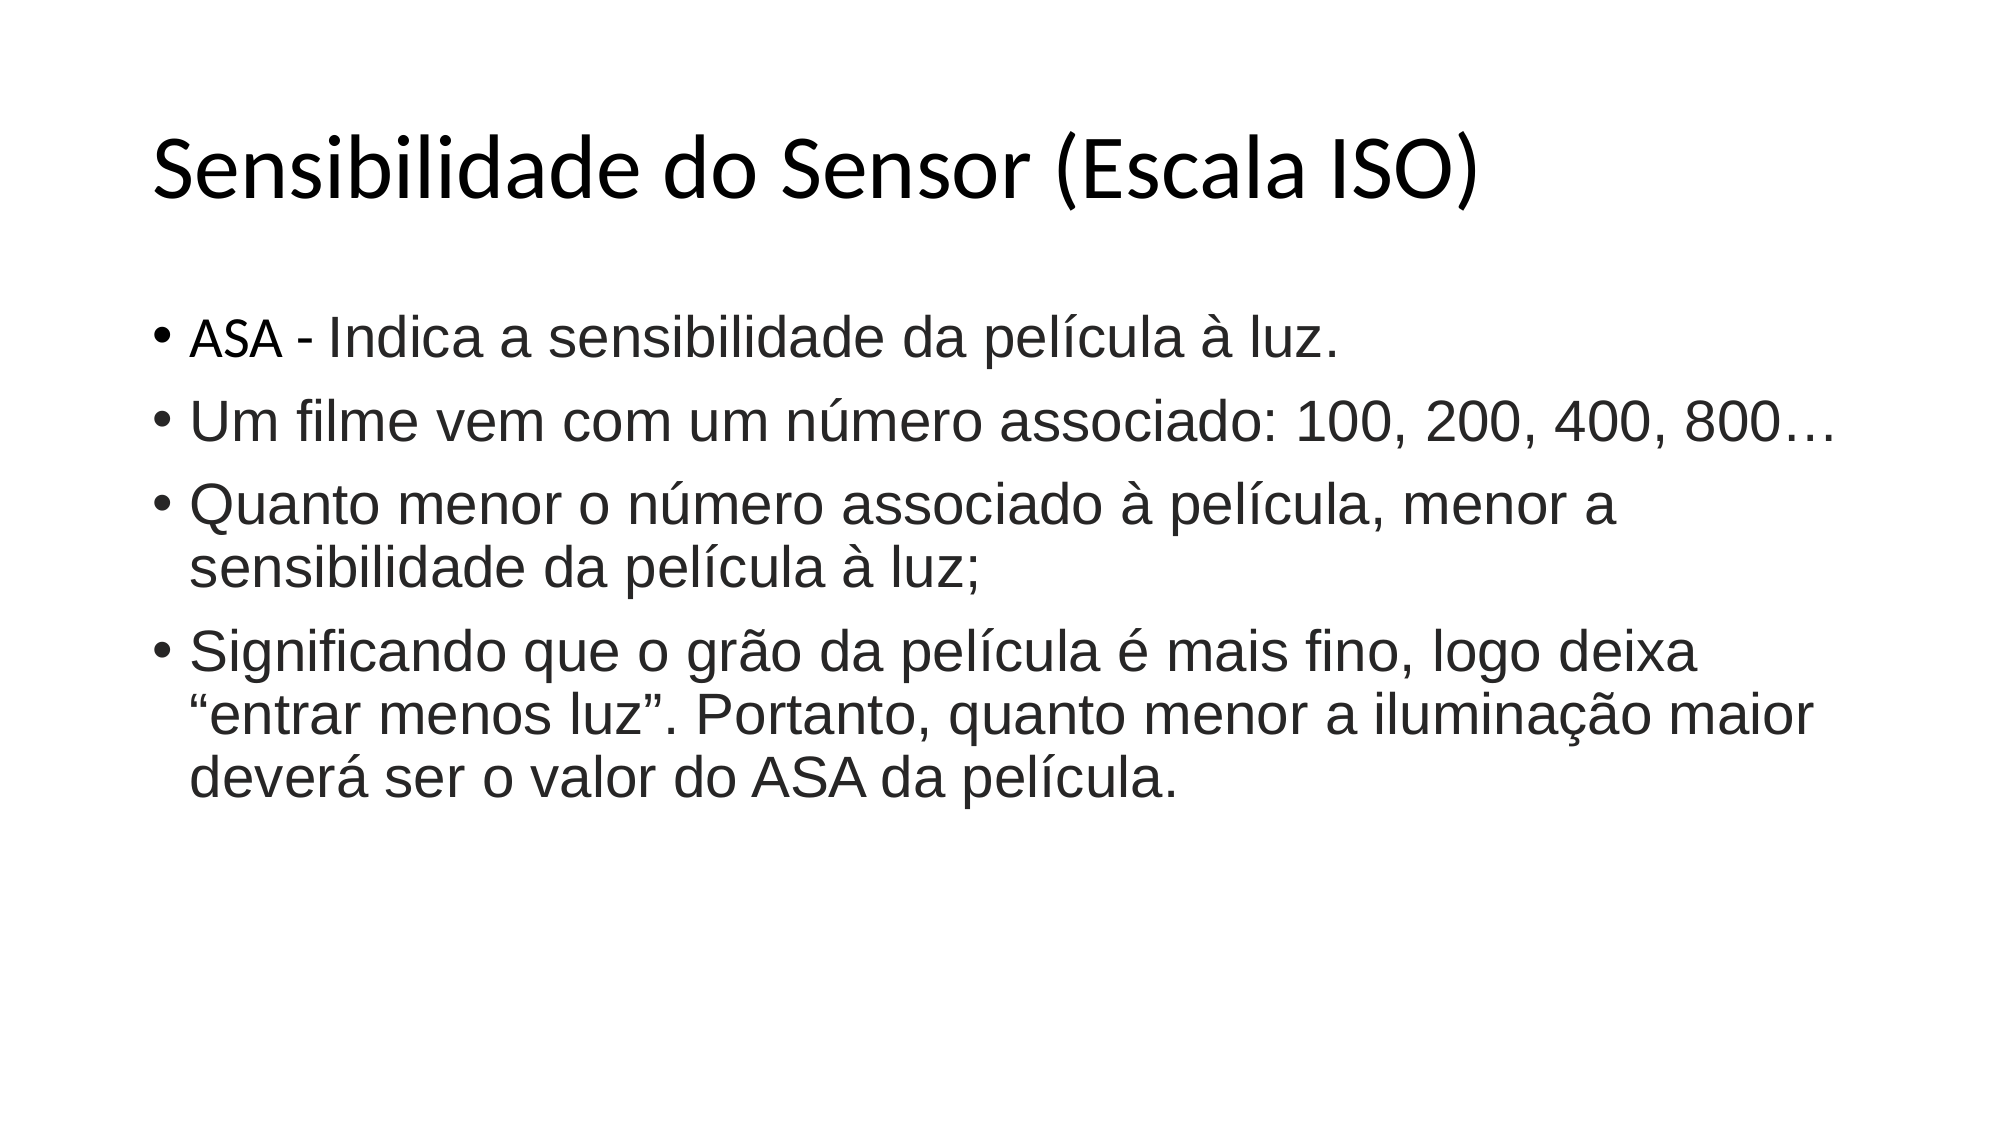

# Sensibilidade do Sensor (Escala ISO)
ASA - Indica a sensibilidade da película à luz.
Um filme vem com um número associado: 100, 200, 400, 800…
Quanto menor o número associado à película, menor a sensibilidade da película à luz;
Significando que o grão da película é mais fino, logo deixa “entrar menos luz”. Portanto, quanto menor a iluminação maior deverá ser o valor do ASA da película.